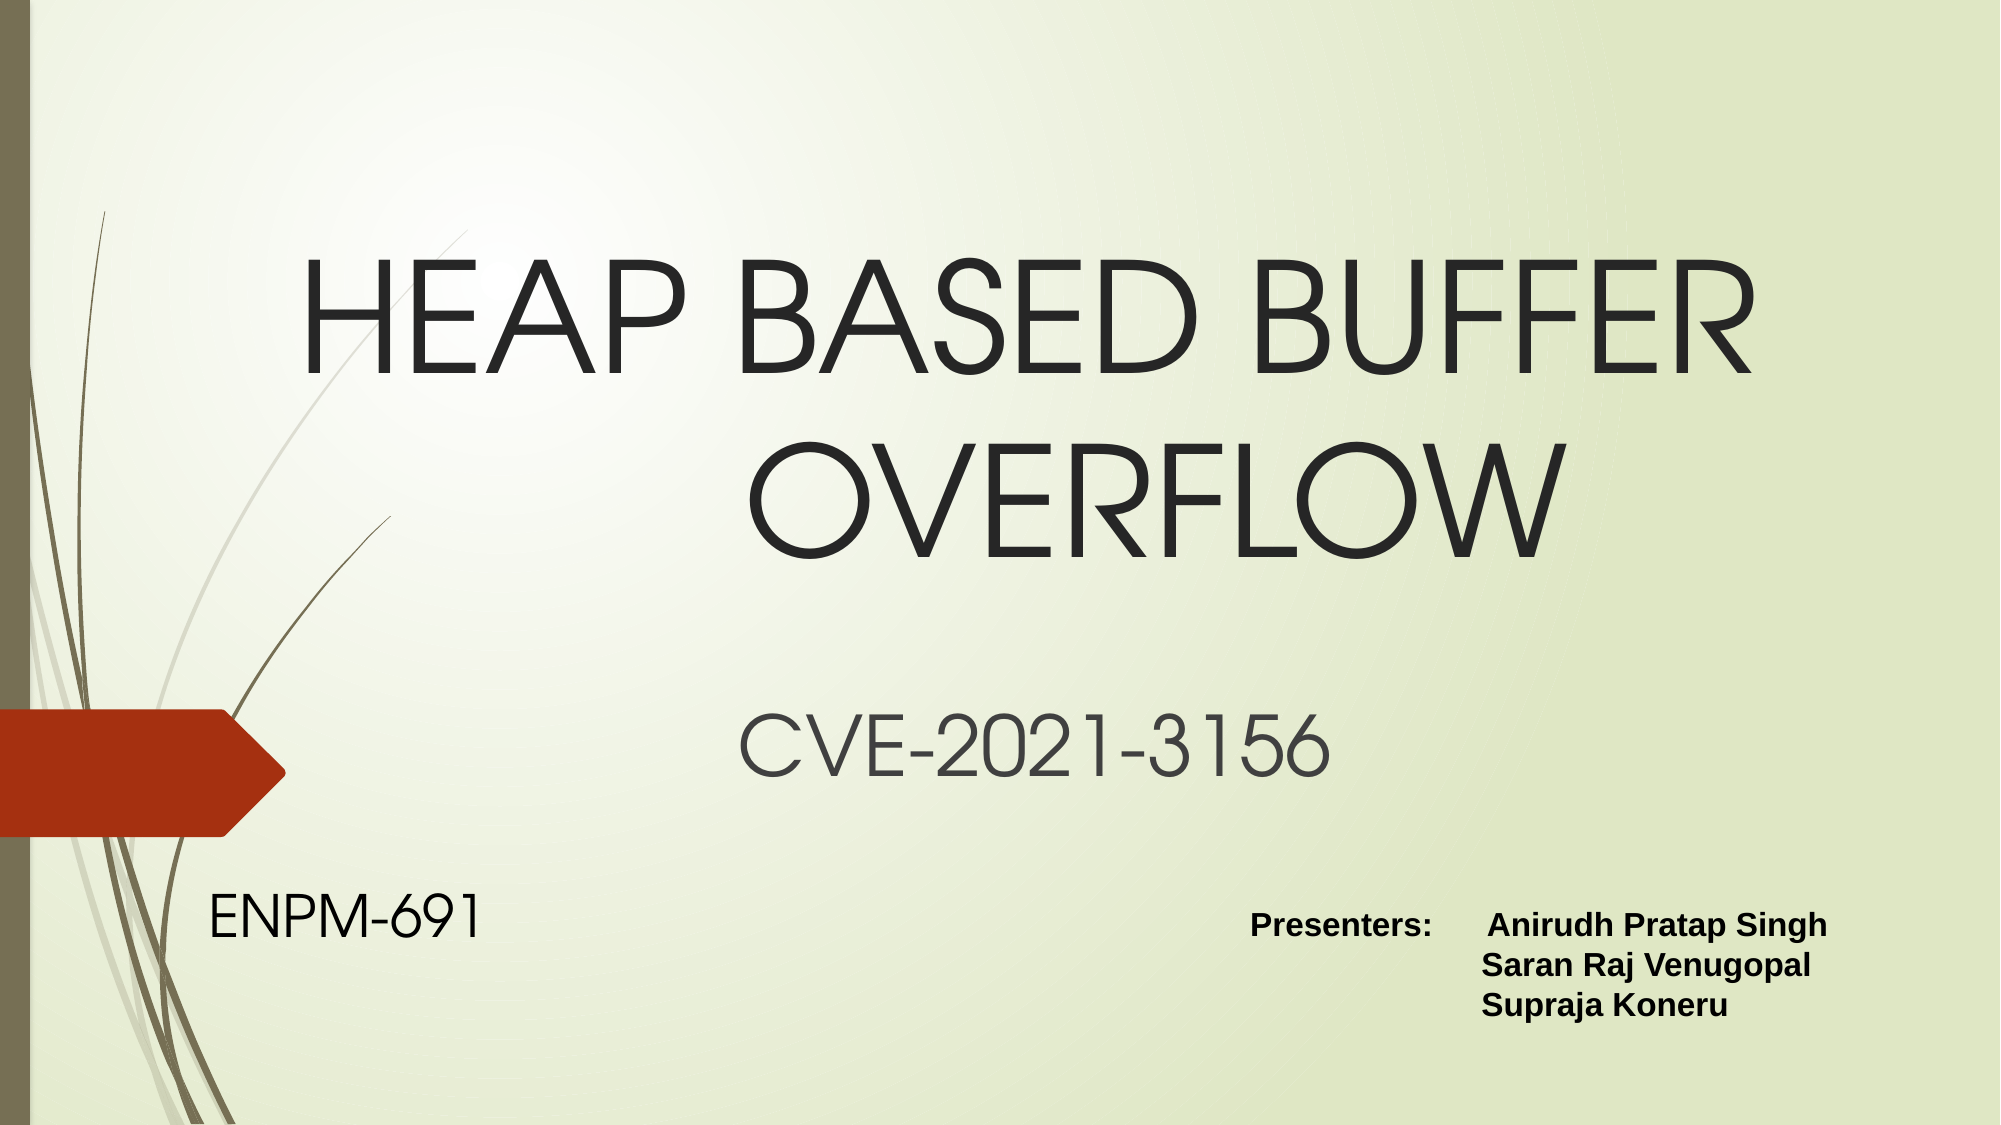

# HEAP BASED BUFFER       OVERFLOW
                       CVE-2021-3156
ENPM-691
Presenters:      Anirudh Pratap Singh
                         Saran Raj Venugopal
                         Supraja Koneru